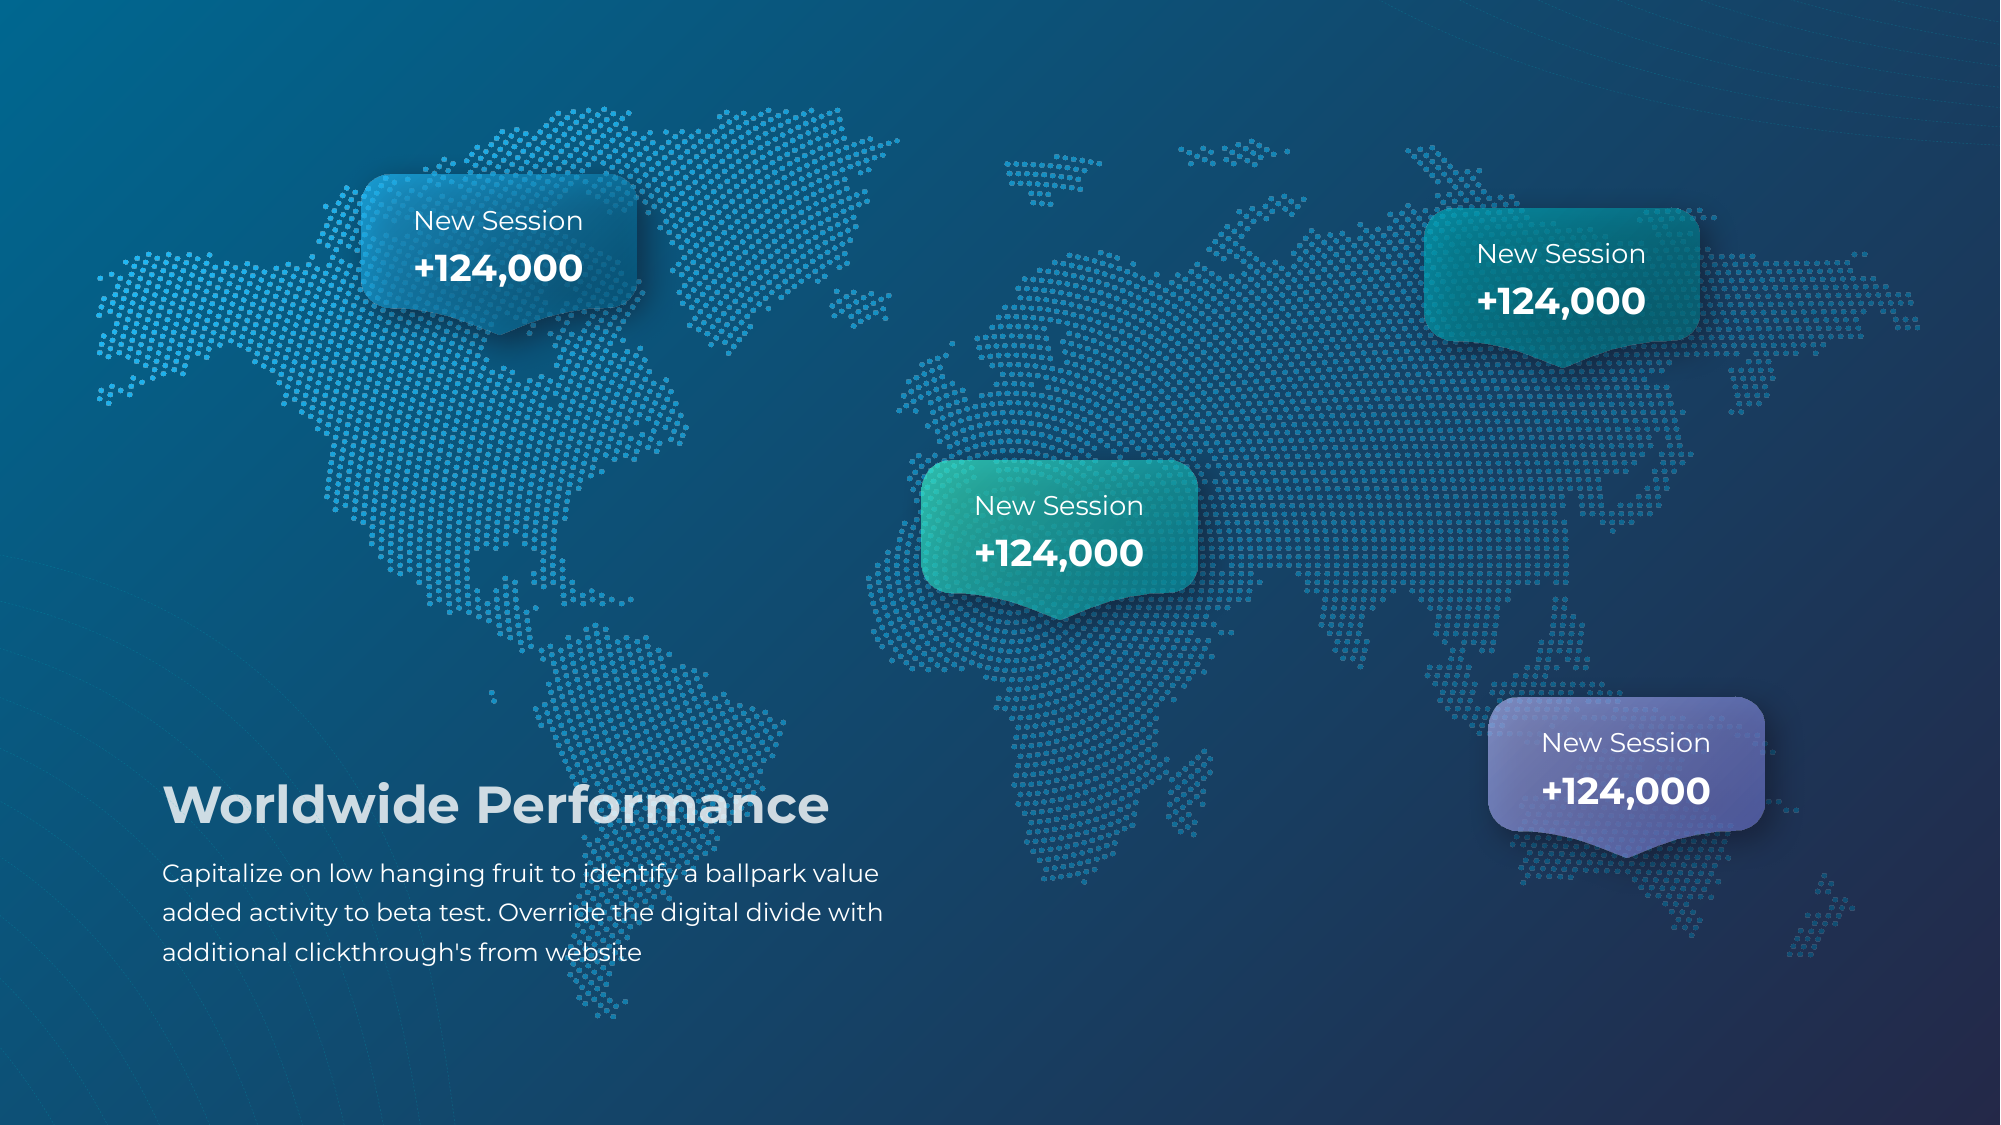

New Session
+124,000
New Session
+124,000
New Session
+124,000

New Session
+124,000
Worldwide Performance
Capitalize on low hanging fruit to identify a ballpark value added activity to beta test. Override the digital divide with additional clickthrough's from website